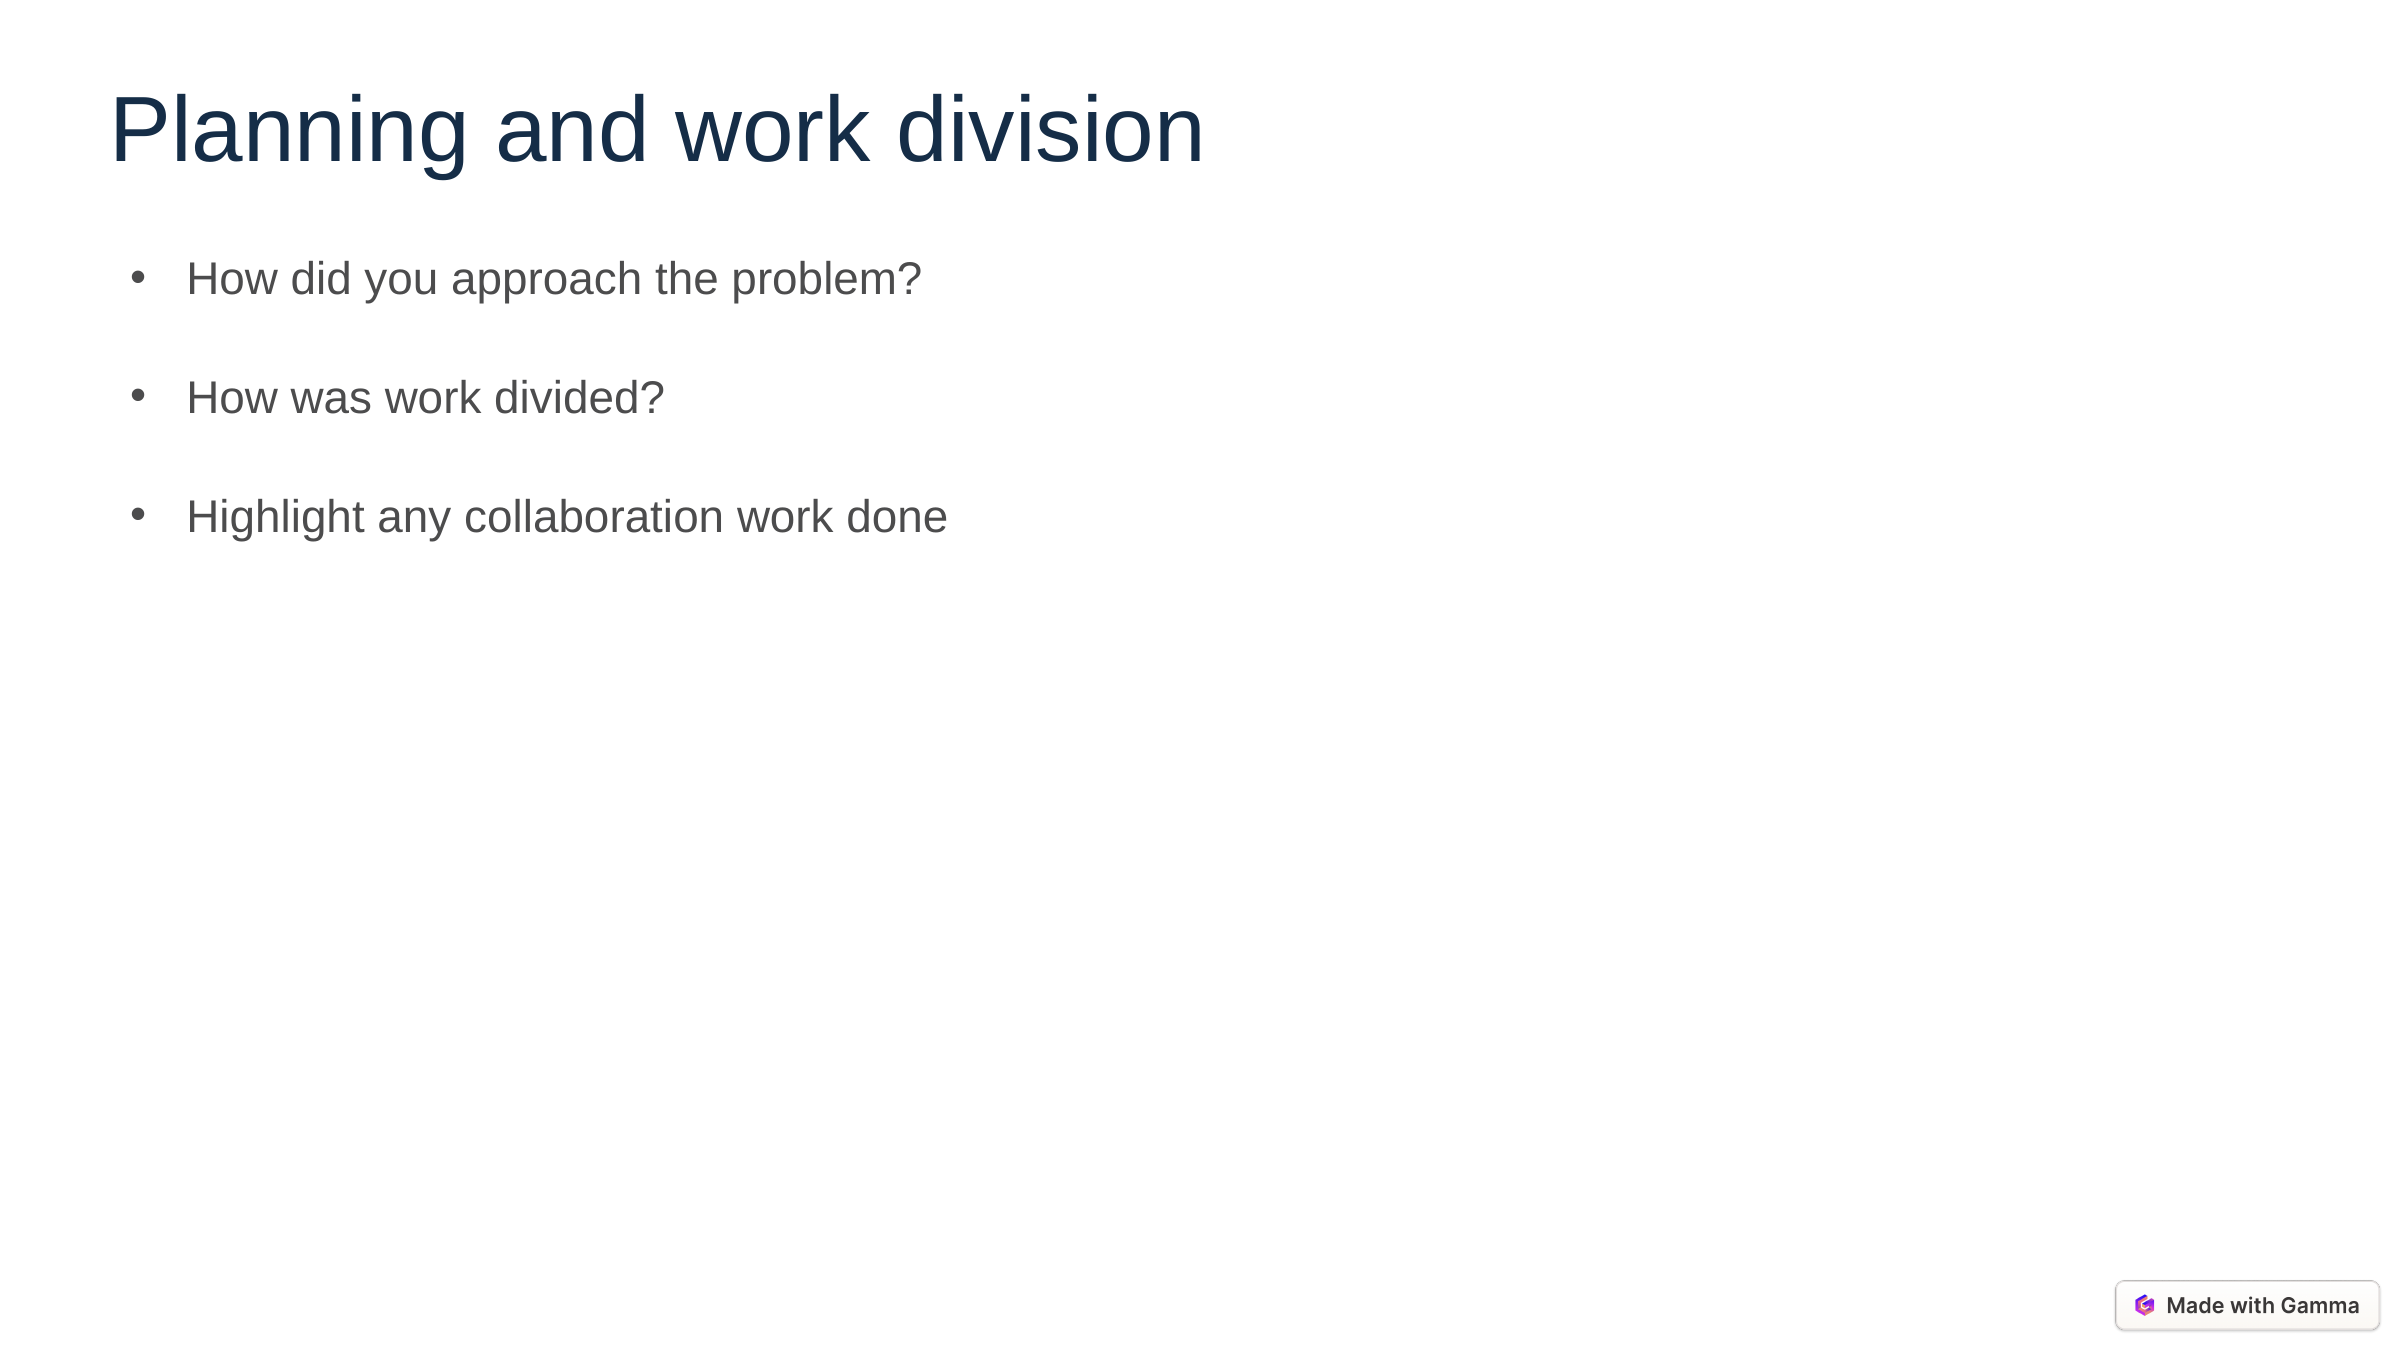

Planning and work division
How did you approach the problem?

How was work divided?

Highlight any collaboration work done